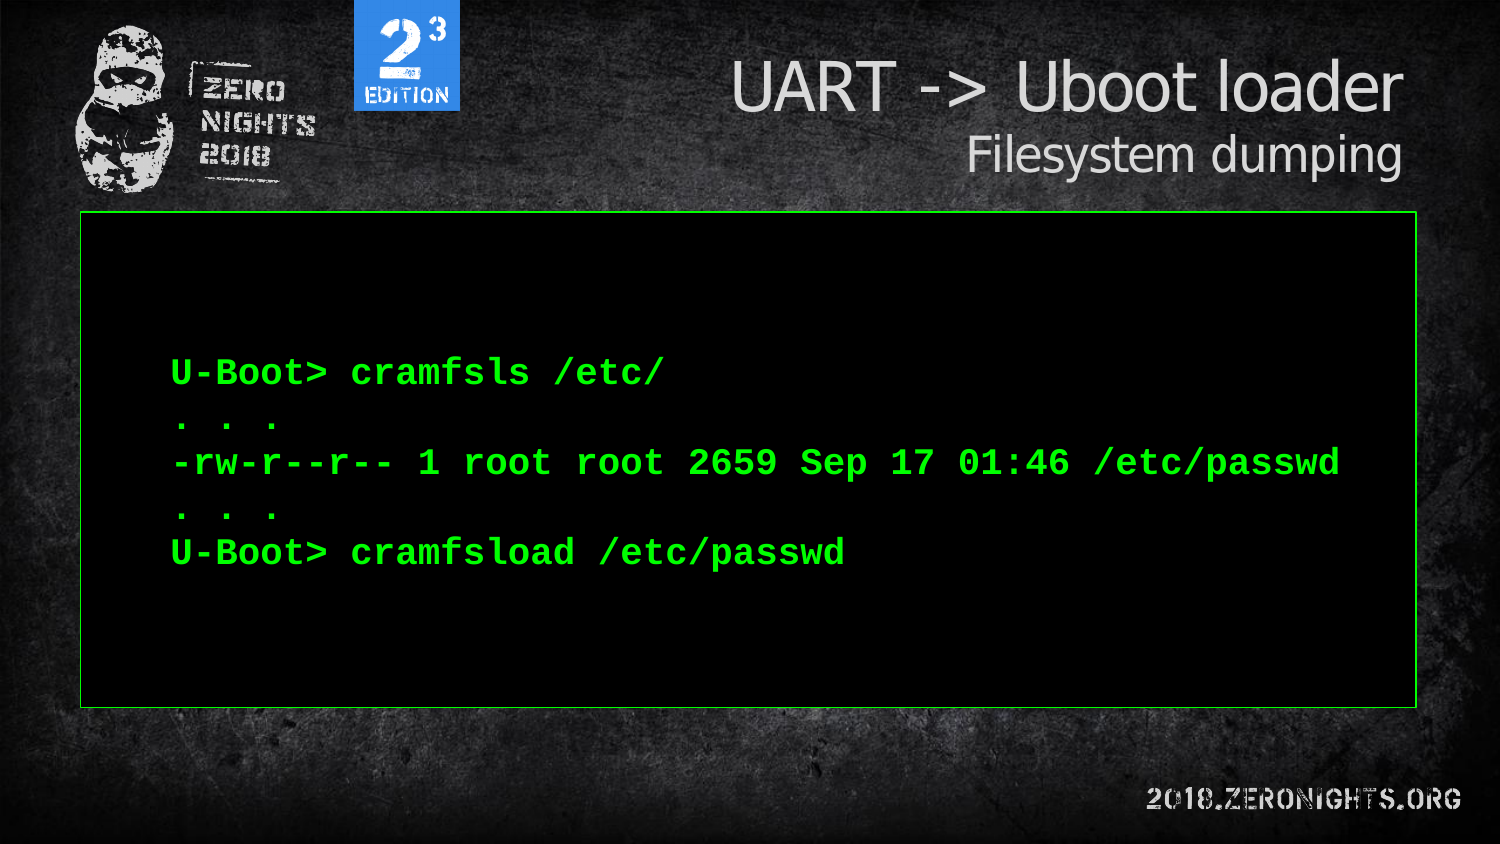

# UART -> Uboot loader

Filesystem dumping

U-Boot> cramfsls /etc/
. . .
-rw-r--r-- 1 root root 2659 Sep 17 01:46 /etc/passwd
. . .
U-Boot> cramfsload /etc/passwd